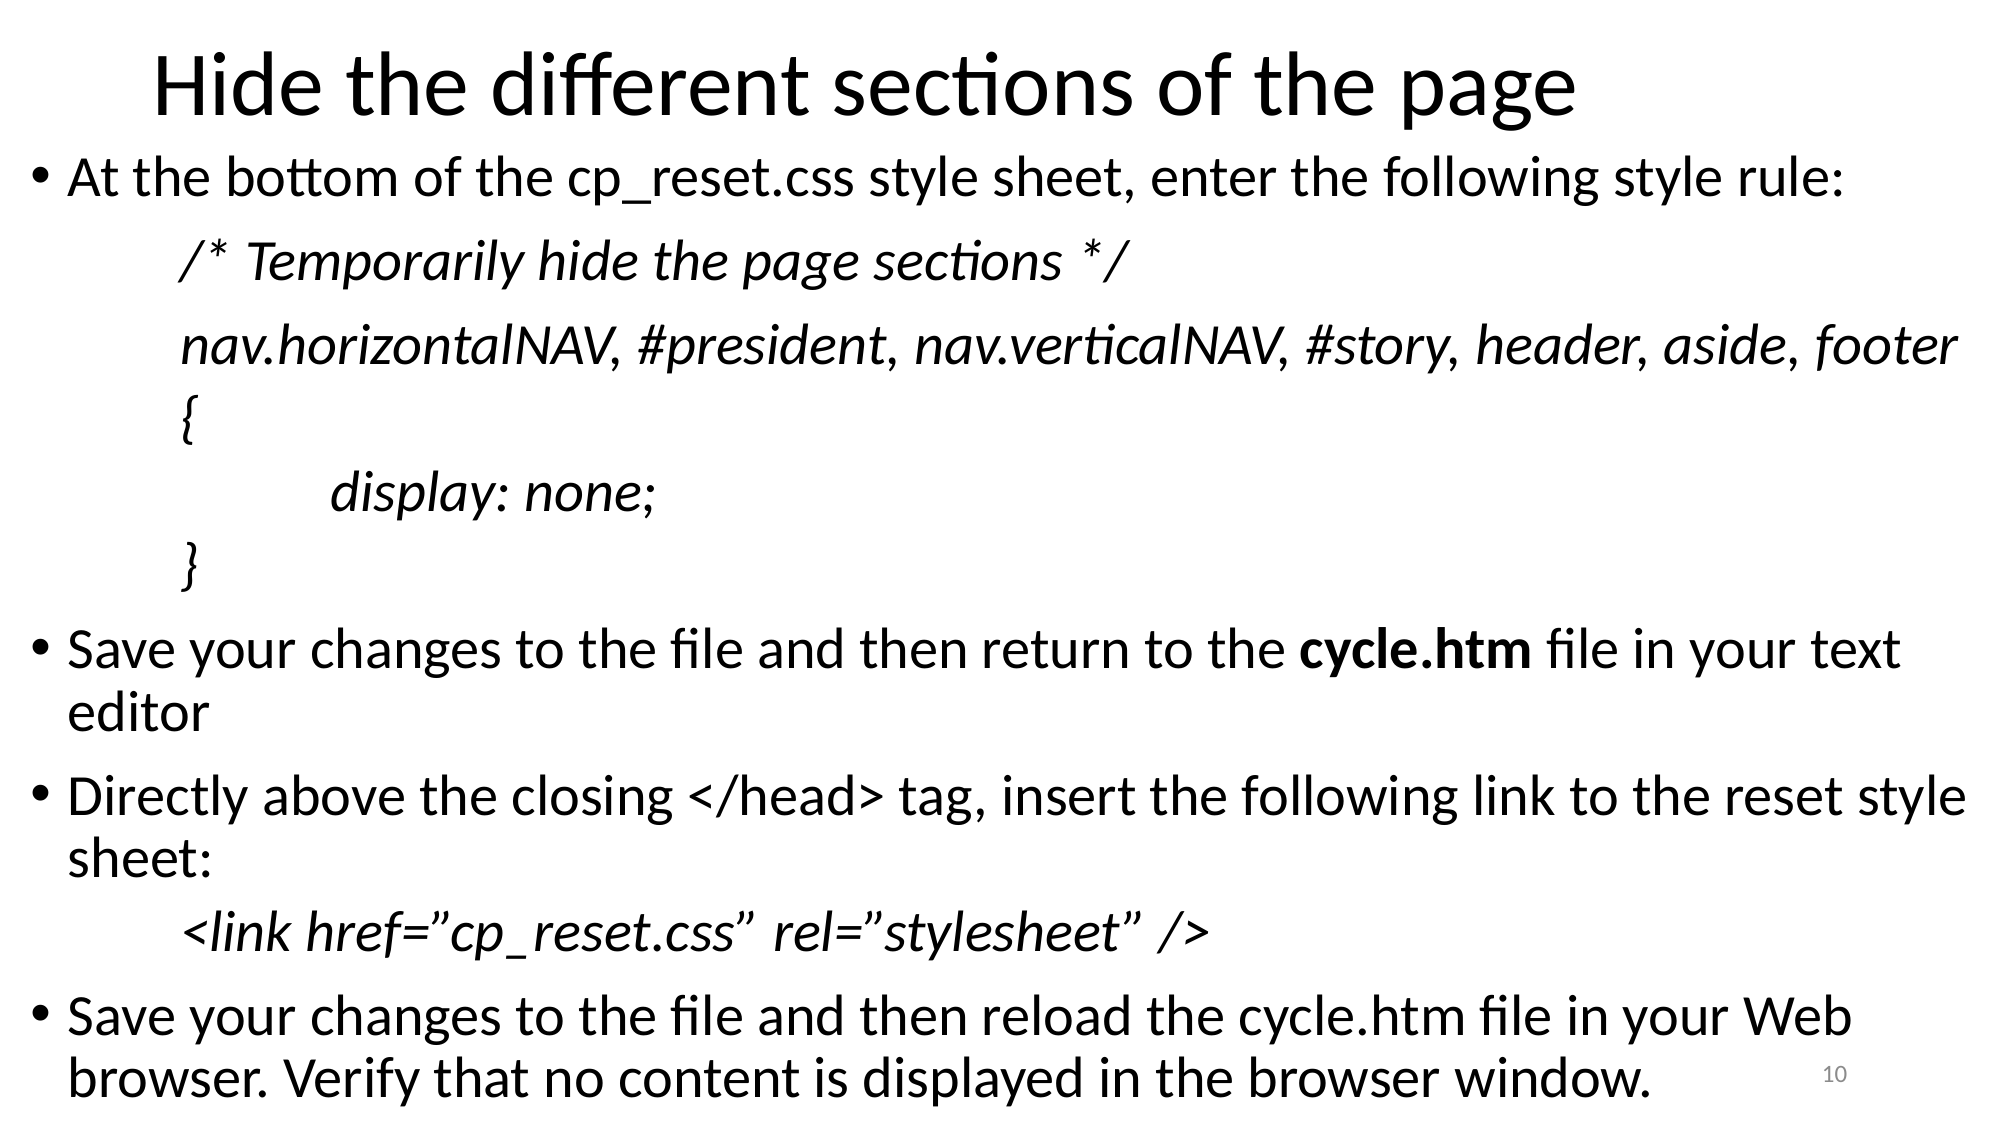

# Hide the different sections of the page
At the bottom of the cp_reset.css style sheet, enter the following style rule:
	/* Temporarily hide the page sections */
	nav.horizontalNAV, #president, nav.verticalNAV, #story, header, aside, footer
{
	display: none;
}
Save your changes to the file and then return to the cycle.htm file in your text editor
Directly above the closing </head> tag, insert the following link to the reset style sheet:
<link href=”cp_reset.css” rel=”stylesheet” />
Save your changes to the file and then reload the cycle.htm file in your Web browser. Verify that no content is displayed in the browser window.
10